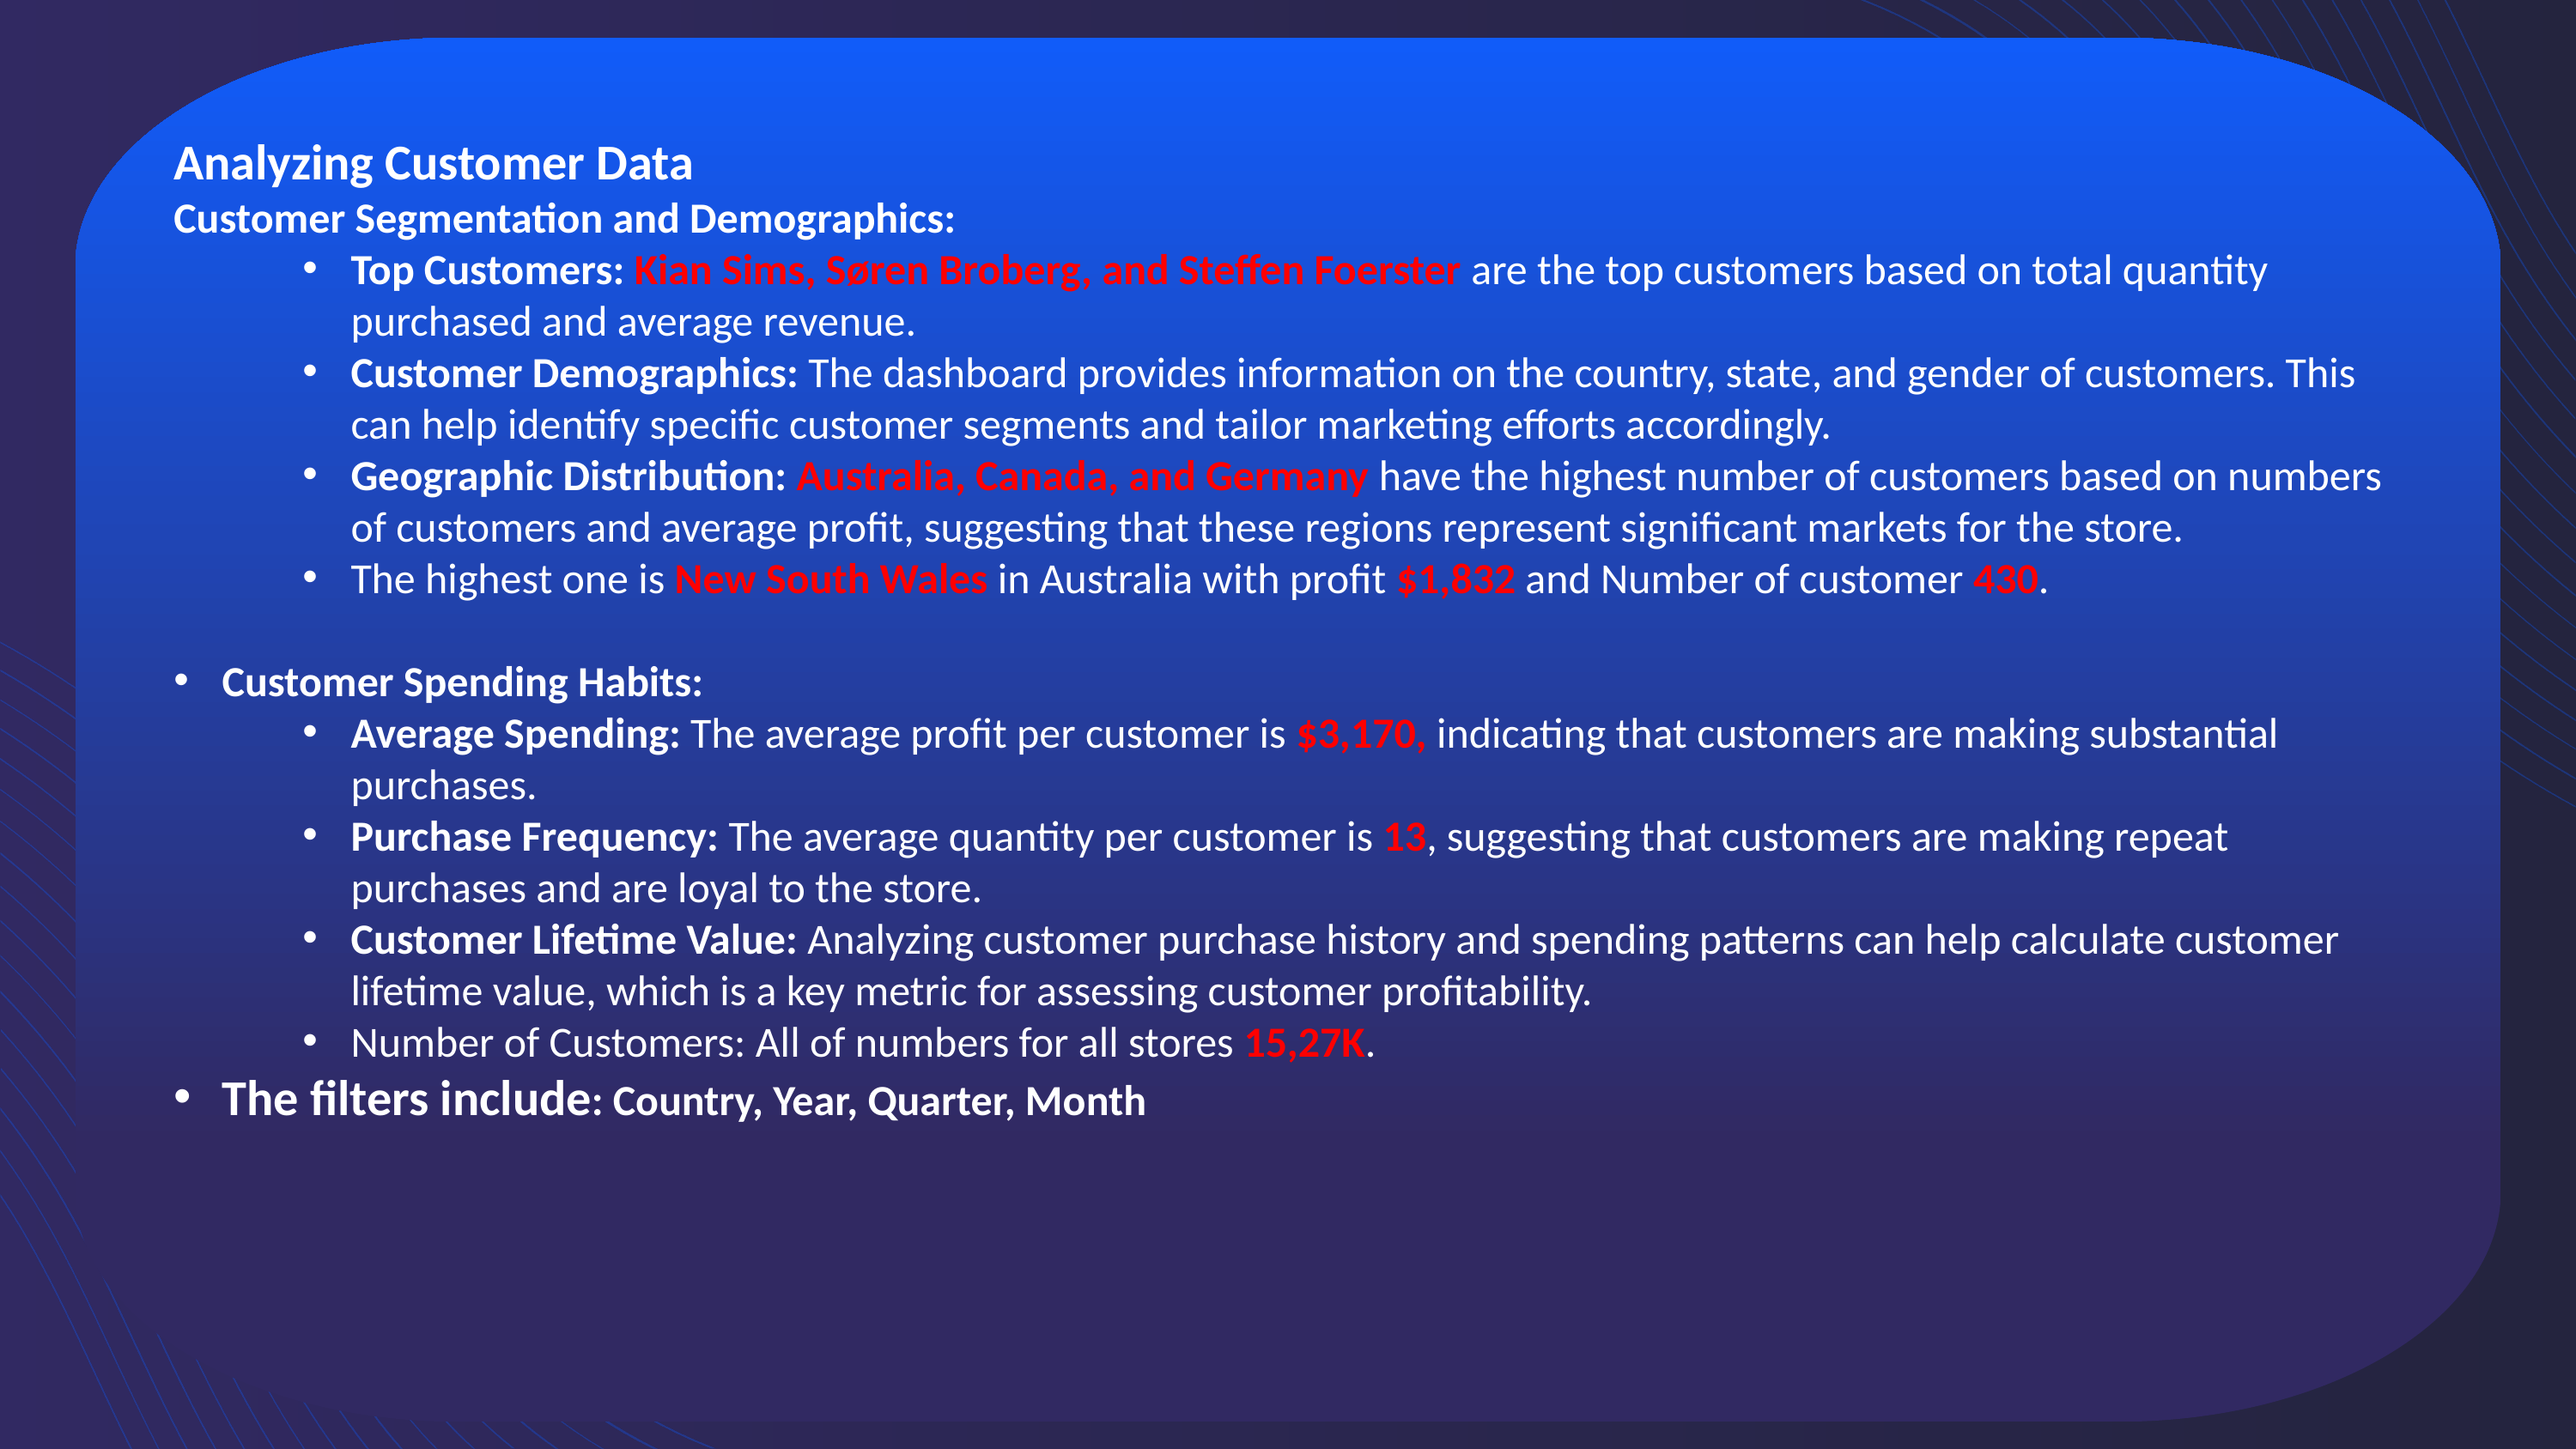

Analyzing Customer Data
Customer Segmentation and Demographics:
Top Customers: Kian Sims, Søren Broberg, and Steffen Foerster are the top customers based on total quantity 	purchased and average revenue.
Customer Demographics: The dashboard provides information on the country, state, and gender of customers. This 	can help identify specific customer segments and tailor marketing efforts accordingly.
Geographic Distribution: Australia, Canada, and Germany have the highest number of customers based on numbers of customers and average profit, suggesting that these regions represent significant markets for the store.
The highest one is New South Wales in Australia with profit $1,832 and Number of customer 430.

Customer Spending Habits:
Average Spending: The average profit per customer is $3,170, indicating that customers are making substantial 	purchases.
Purchase Frequency: The average quantity per customer is 13, suggesting that customers are making repeat 	purchases and are loyal to the store.
Customer Lifetime Value: Analyzing customer purchase history and spending patterns can help calculate customer 	lifetime value, which is a key metric for assessing customer profitability.
Number of Customers: All of numbers for all stores 15,27K.
The filters include: Country, Year, Quarter, Month